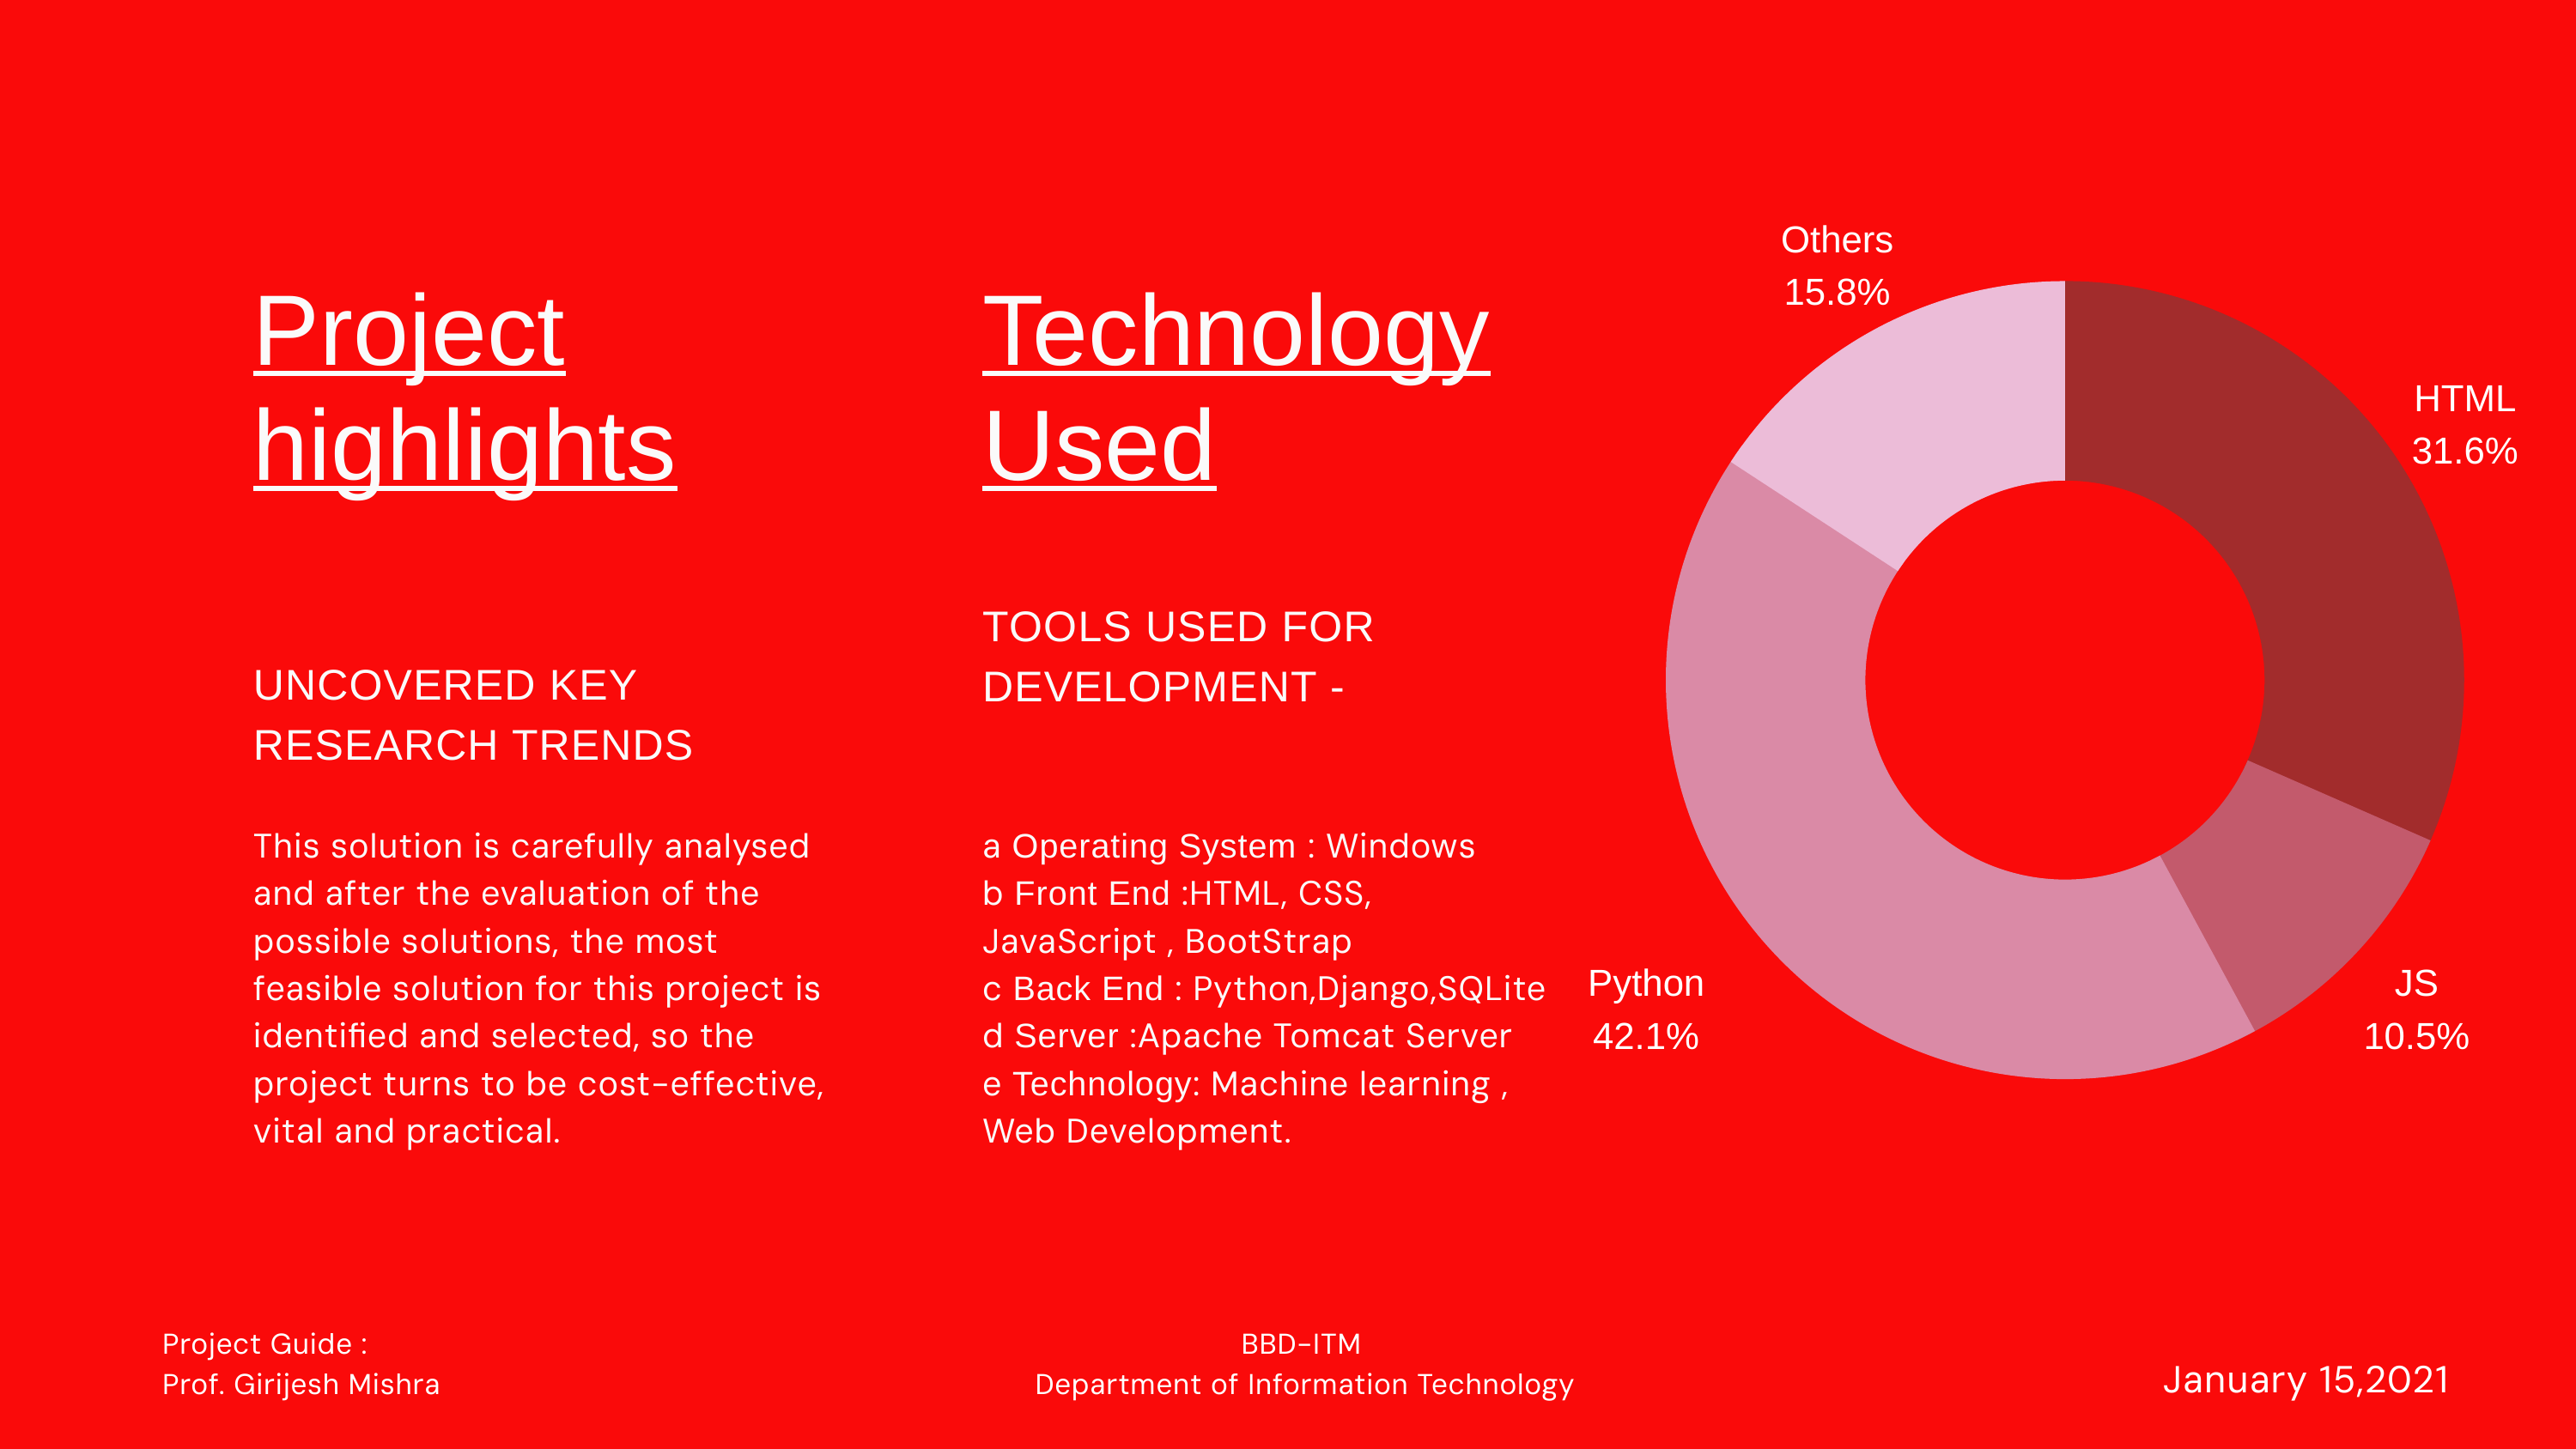

Others
15.8%

HTML
31.6%
Python
42.1%
JS
10.5%
Project highlights
Technology
Used
TOOLS USED FOR DEVELOPMENT -

a Operating System : Windows
b Front End :HTML, CSS, JavaScript , BootStrap
c Back End : Python,Django,SQLite
d Server :Apache Tomcat Server
e Technology: Machine learning , Web Development.

UNCOVERED KEY RESEARCH TRENDS
This solution is carefully analysed and after the evaluation of the possible solutions, the most feasible solution for this project is identified and selected, so the project turns to be cost-effective, vital and practical.

Project Guide :
Prof. Girijesh Mishra
BBD-ITM
Department of Information Technology
January 15,2021